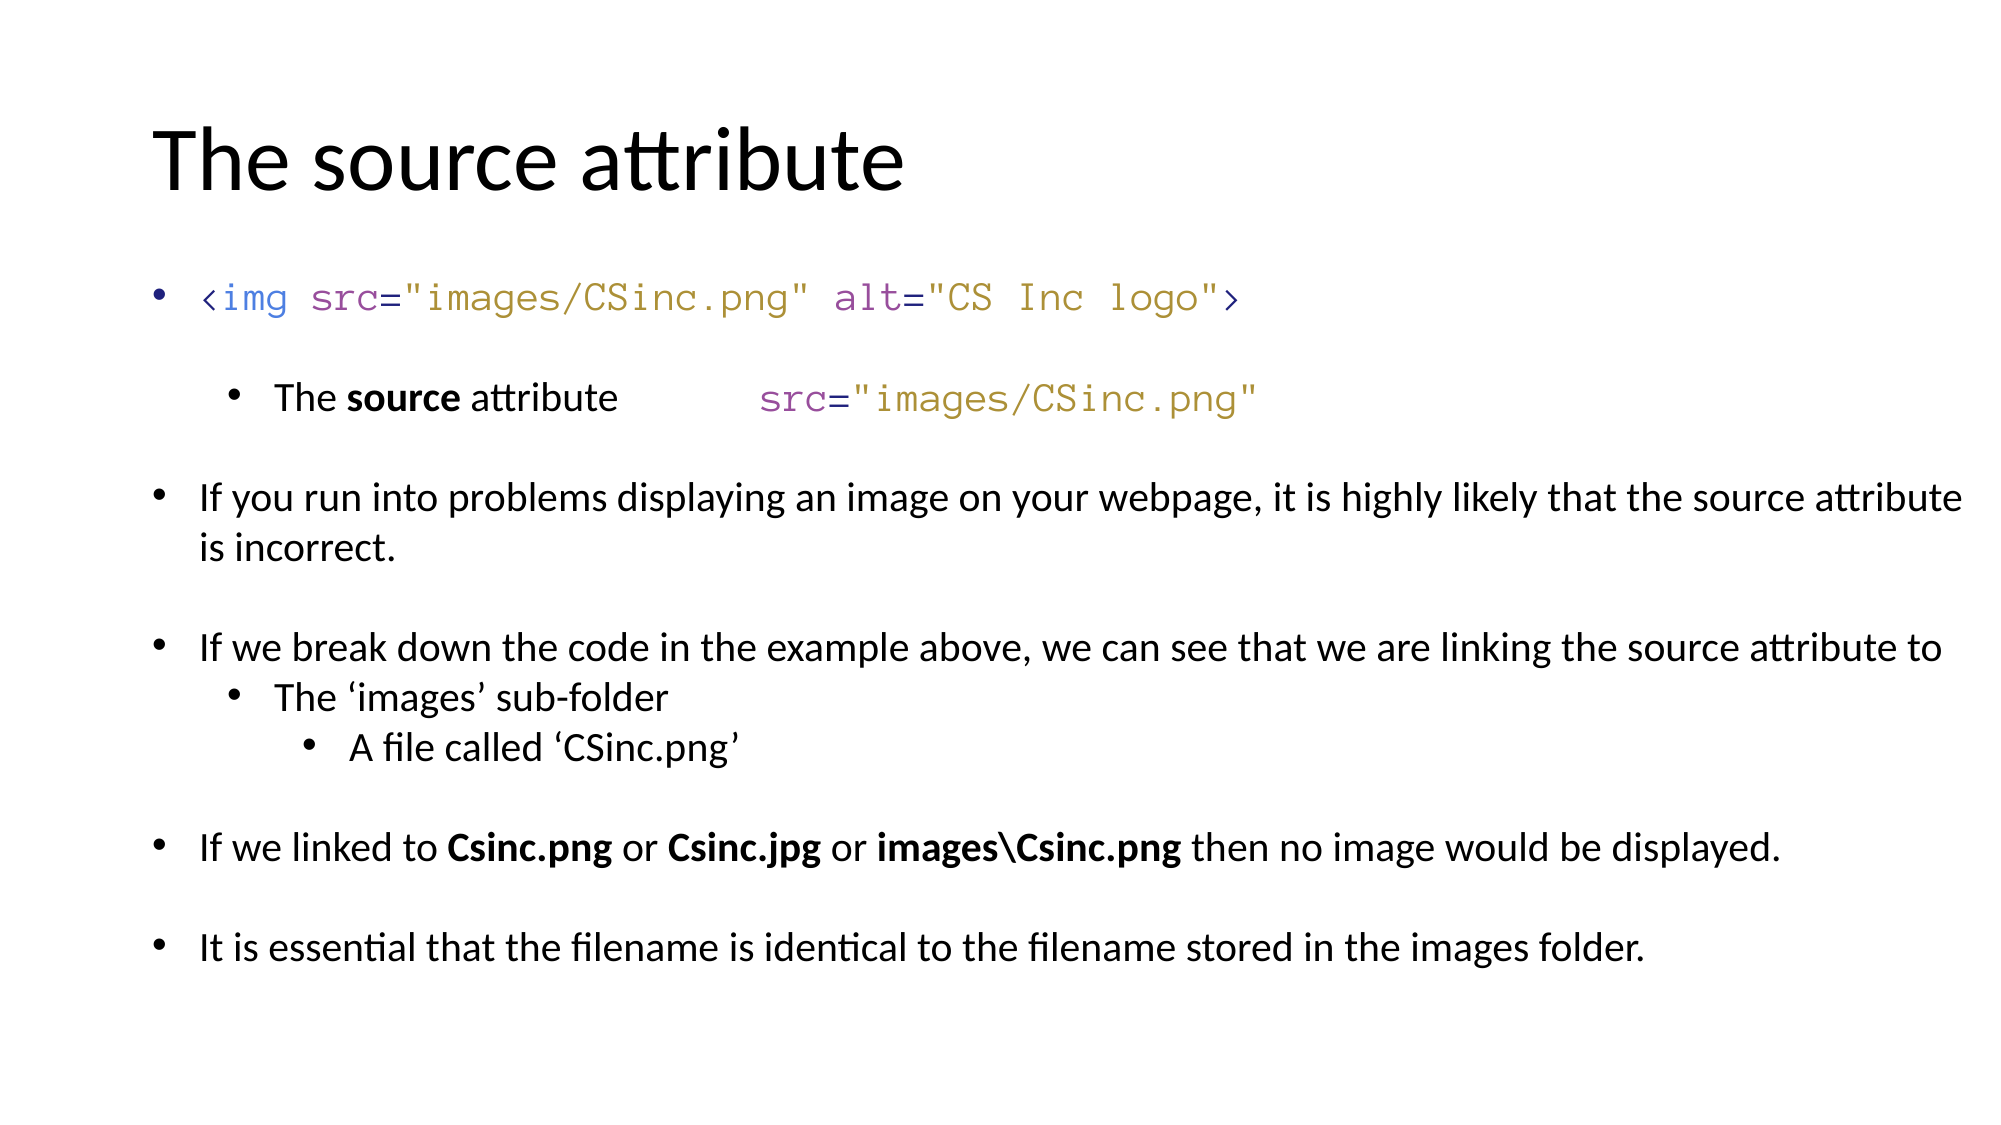

# The source attribute
<img src="images/CSinc.png" alt="CS Inc logo">

The source attribute               src="images/CSinc.png"

If you run into problems displaying an image on your webpage, it is highly likely that the source attribute is incorrect.

If we break down the code in the example above, we can see that we are linking the source attribute to
The ‘images’ sub-folder
A file called ‘CSinc.png’

If we linked to Csinc.png or Csinc.jpg or images\Csinc.png then no image would be displayed.

It is essential that the filename is identical to the filename stored in the images folder.